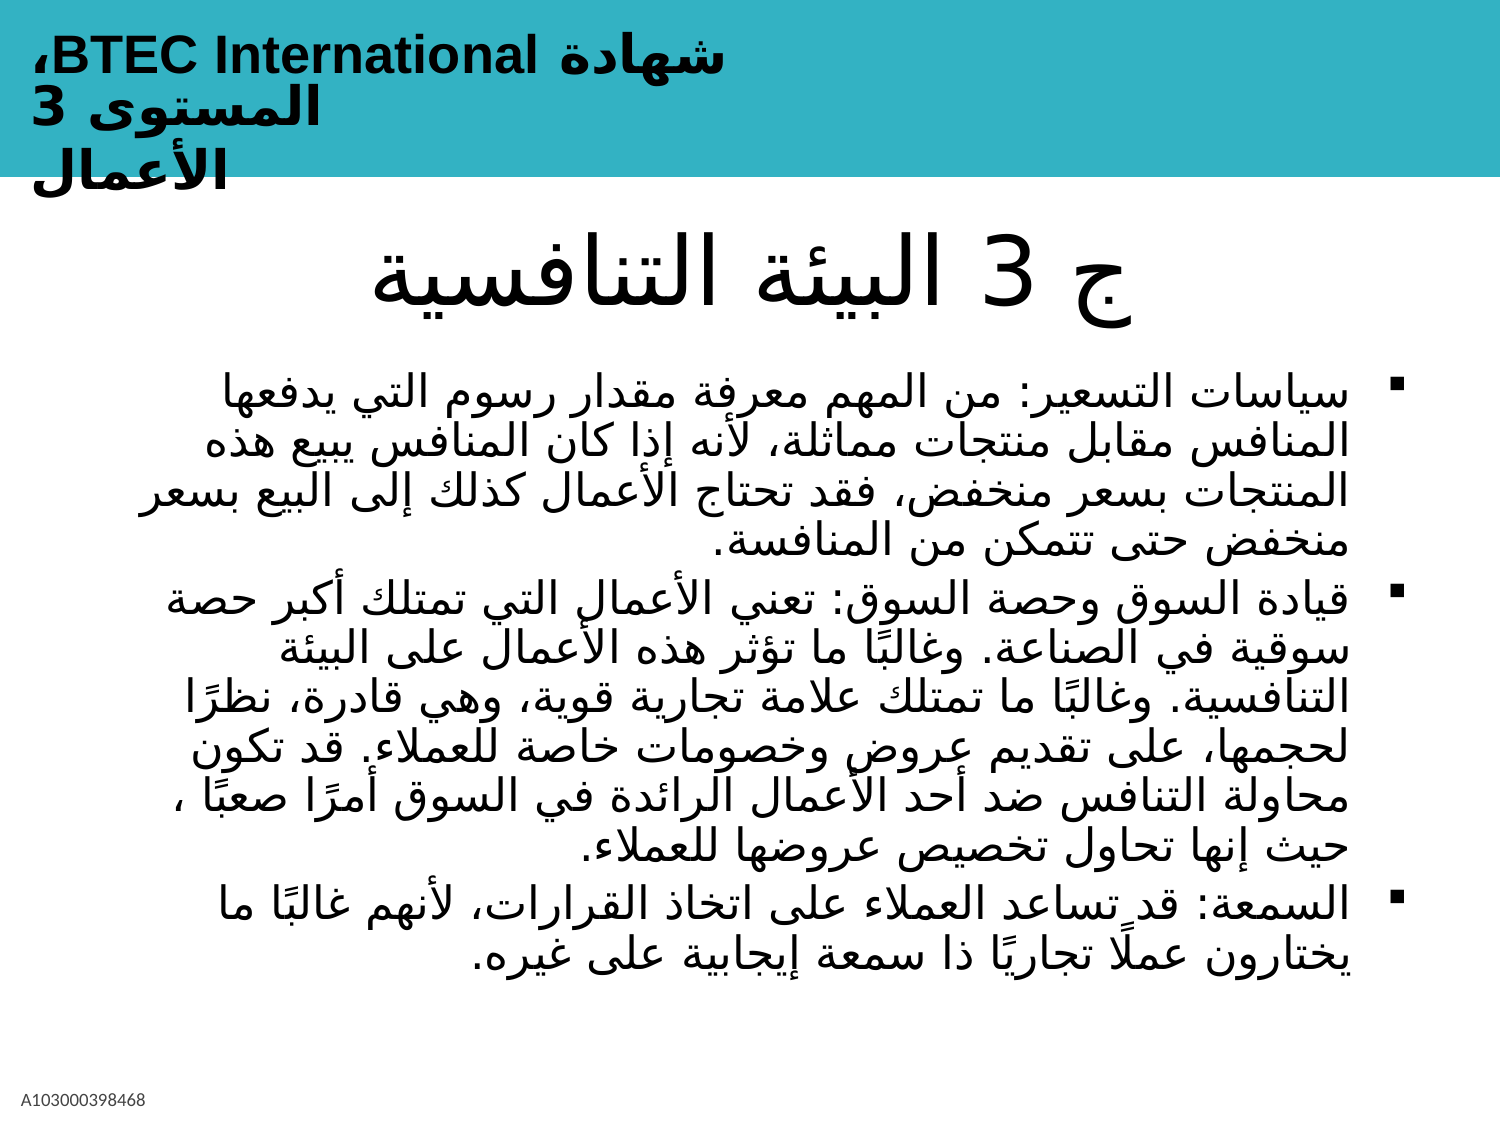

# ج 3 البيئة التنافسية
سياسات التسعير: من المهم معرفة مقدار رسوم التي يدفعها المنافس مقابل منتجات مماثلة، لأنه إذا كان المنافس يبيع هذه المنتجات بسعر منخفض، فقد تحتاج الأعمال كذلك إلى البيع بسعر منخفض حتى تتمكن من المنافسة.
قيادة السوق وحصة السوق: تعني الأعمال التي تمتلك أكبر حصة سوقية في الصناعة. وغالبًا ما تؤثر هذه الأعمال على البيئة التنافسية. وغالبًا ما تمتلك علامة تجارية قوية، وهي قادرة، نظرًا لحجمها، على تقديم عروض وخصومات خاصة للعملاء. قد تكون محاولة التنافس ضد أحد الأعمال الرائدة في السوق أمرًا صعبًا ، حيث إنها تحاول تخصيص عروضها للعملاء.
السمعة: قد تساعد العملاء على اتخاذ القرارات، لأنهم غالبًا ما يختارون عملًا تجاريًا ذا سمعة إيجابية على غيره.
A103000398468